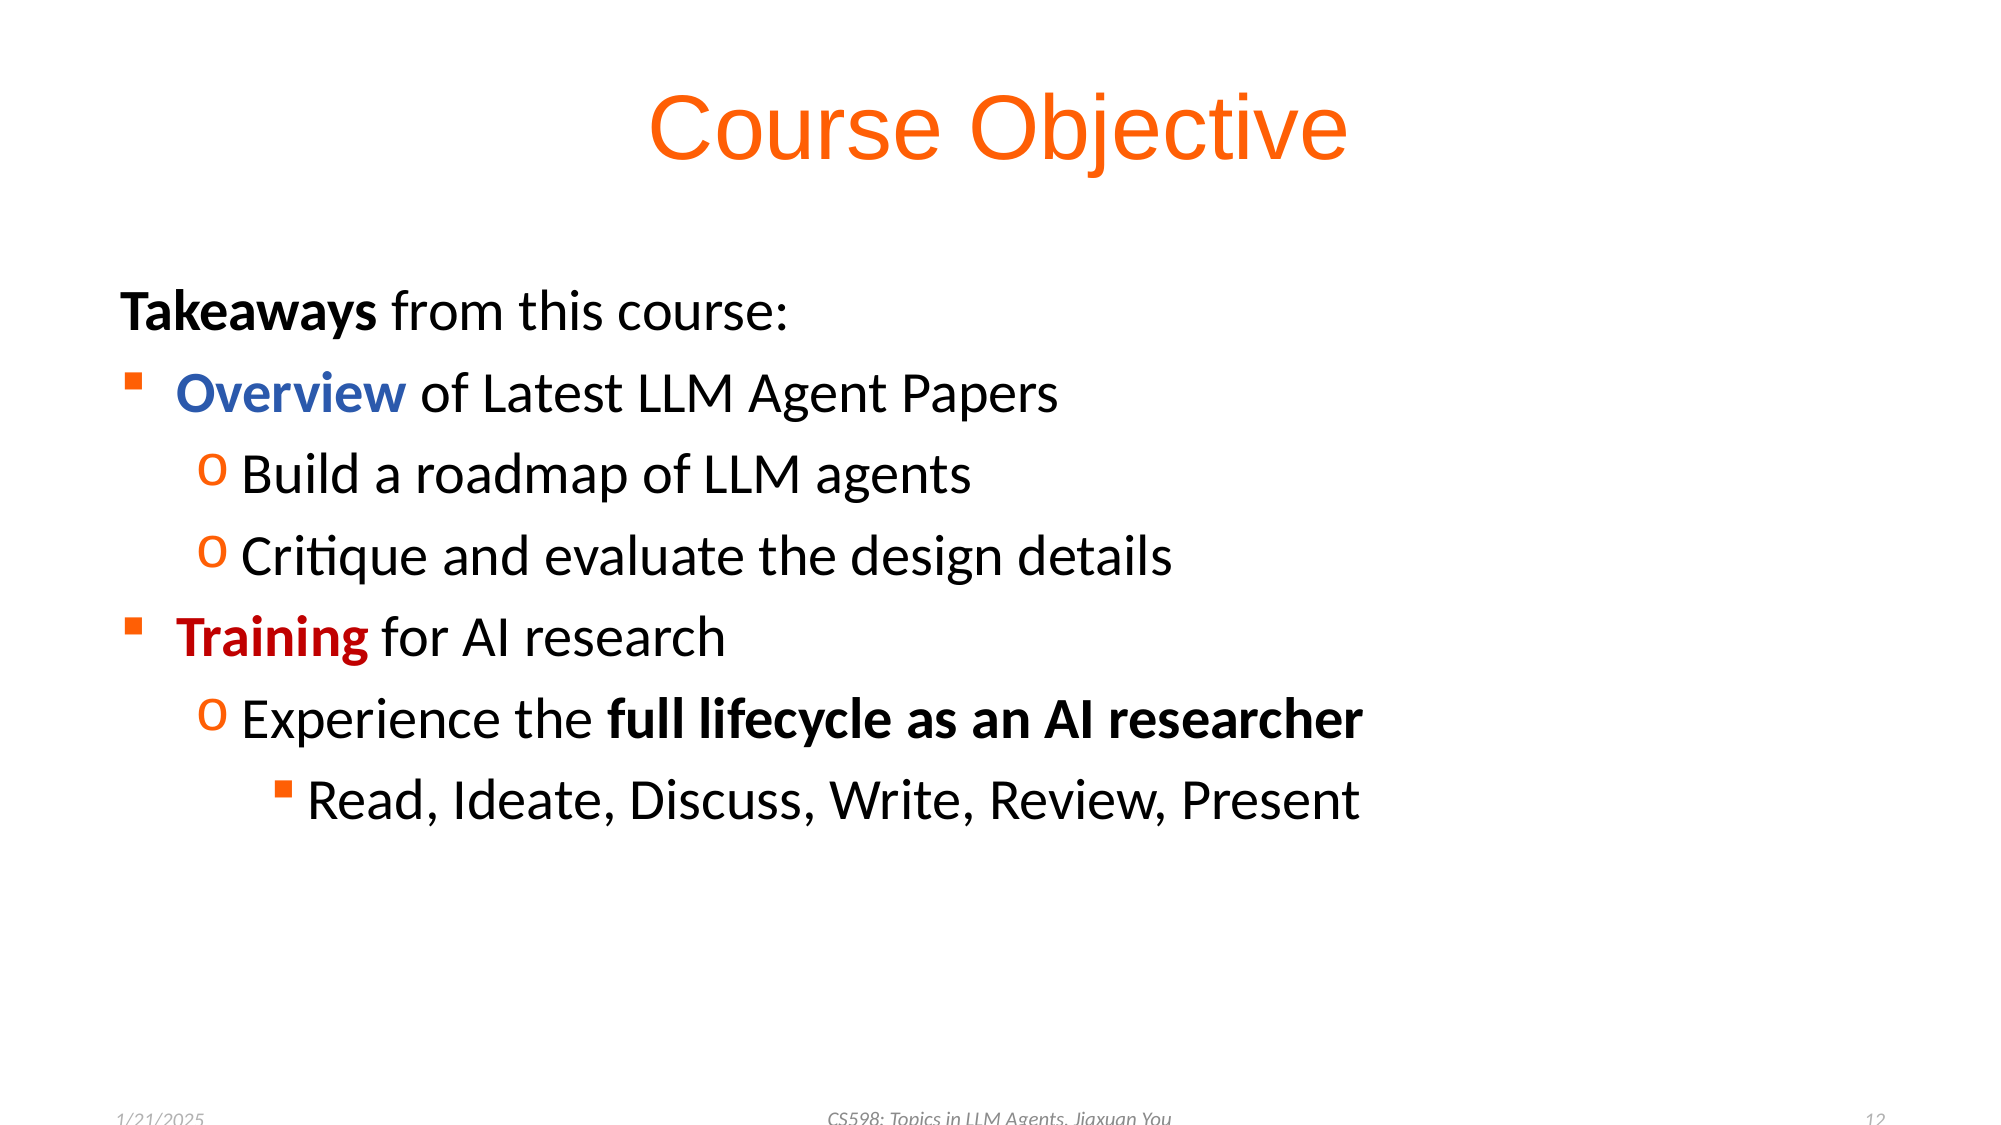

# Course Objective
Takeaways from this course:
Overview of Latest LLM Agent Papers
Build a roadmap of LLM agents
Critique and evaluate the design details
Training for AI research
Experience the full lifecycle as an AI researcher
Read, Ideate, Discuss, Write, Review, Present
CS598: Topics in LLM Agents, Jiaxuan You
1/21/2025
12